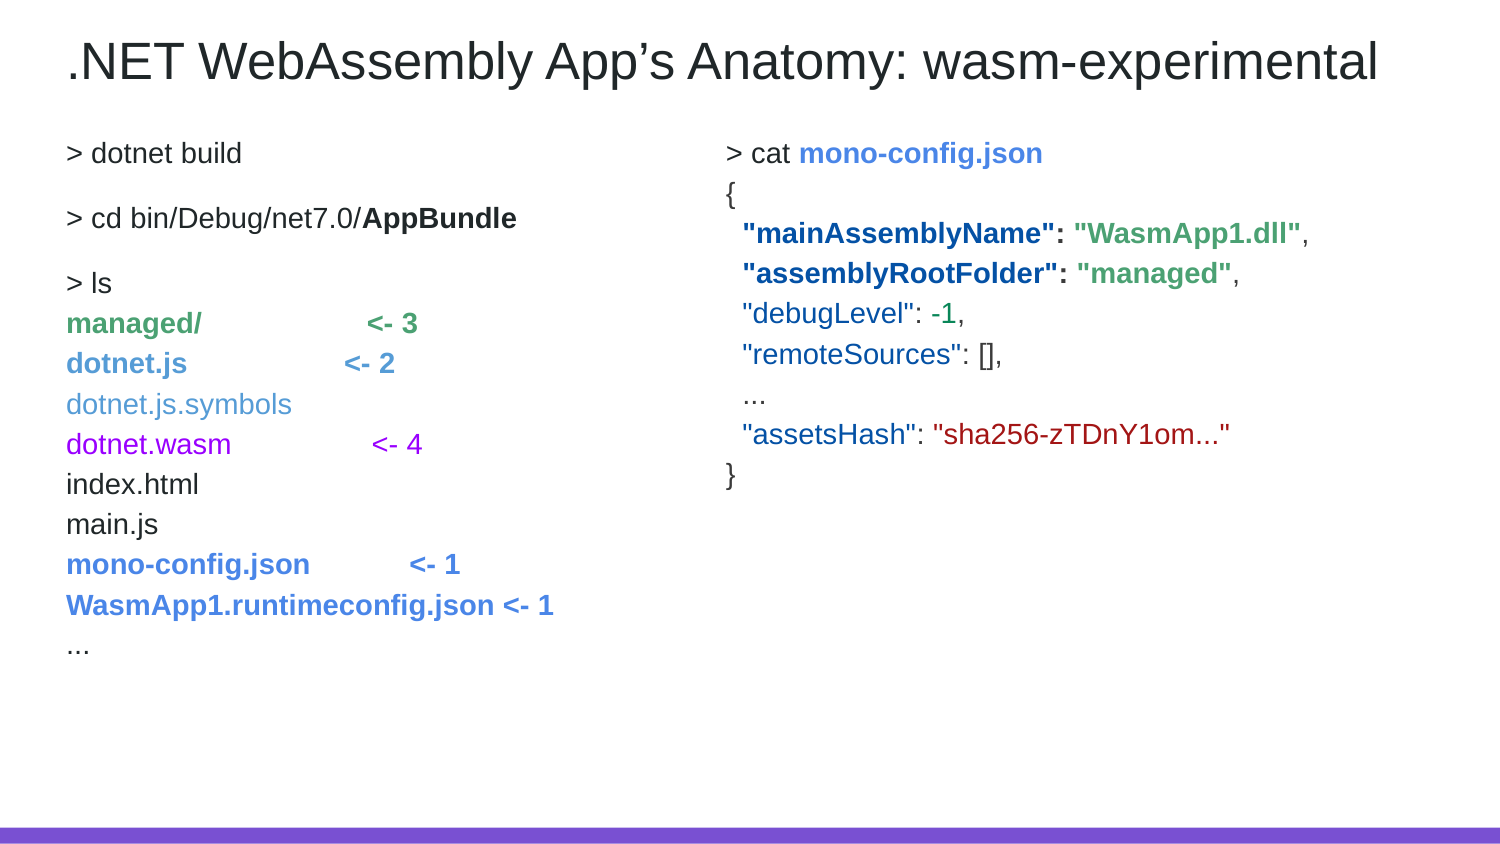

# .NET WebAssembly App’s Anatomy: wasm-experimental

> dotnet build
> cd bin/Debug/net7.0/AppBundle
> ls
managed/                    <- 3
dotnet.js                   <- 2
dotnet.js.symbols
dotnet.wasm                 <- 4
index.html
main.js
mono-config.json            <- 1
WasmApp1.runtimeconfig.json <- 1
...

> cat mono-config.json
{
  "mainAssemblyName": "WasmApp1.dll",
  "assemblyRootFolder": "managed",
  "debugLevel": -1,
  "remoteSources": [],
  ...
  "assetsHash": "sha256-zTDnY1om..."
}